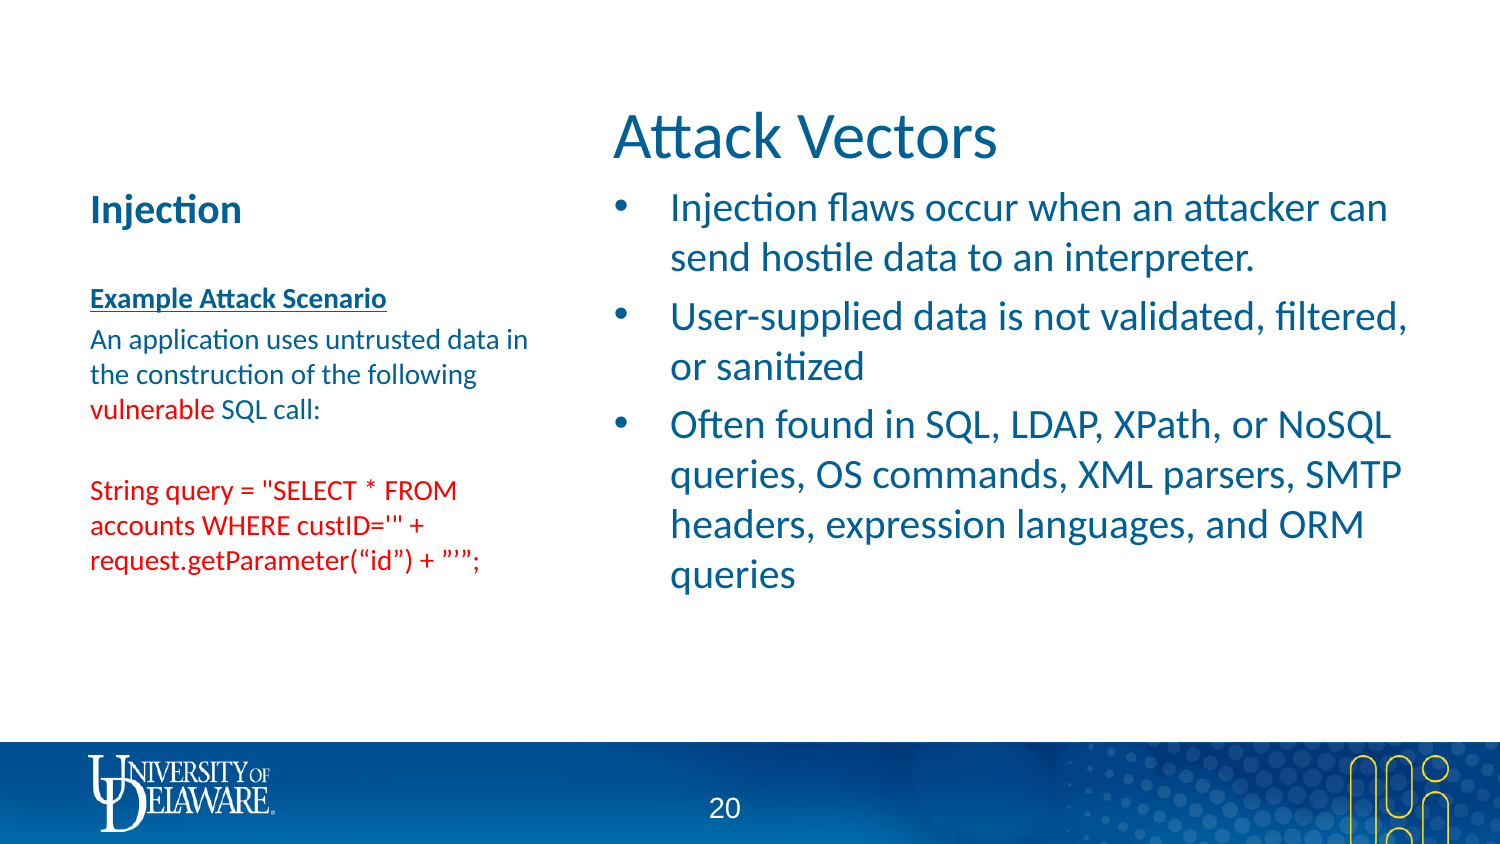

# Injection
Attack Vectors
Injection flaws occur when an attacker can send hostile data to an interpreter.
User-supplied data is not validated, filtered, or sanitized
Often found in SQL, LDAP, XPath, or NoSQL queries, OS commands, XML parsers, SMTP headers, expression languages, and ORM queries
Example Attack Scenario
An application uses untrusted data in the construction of the following vulnerable SQL call:

String query = "SELECT * FROM accounts WHERE custID='" + request.getParameter(“id”) + ”’”;
20